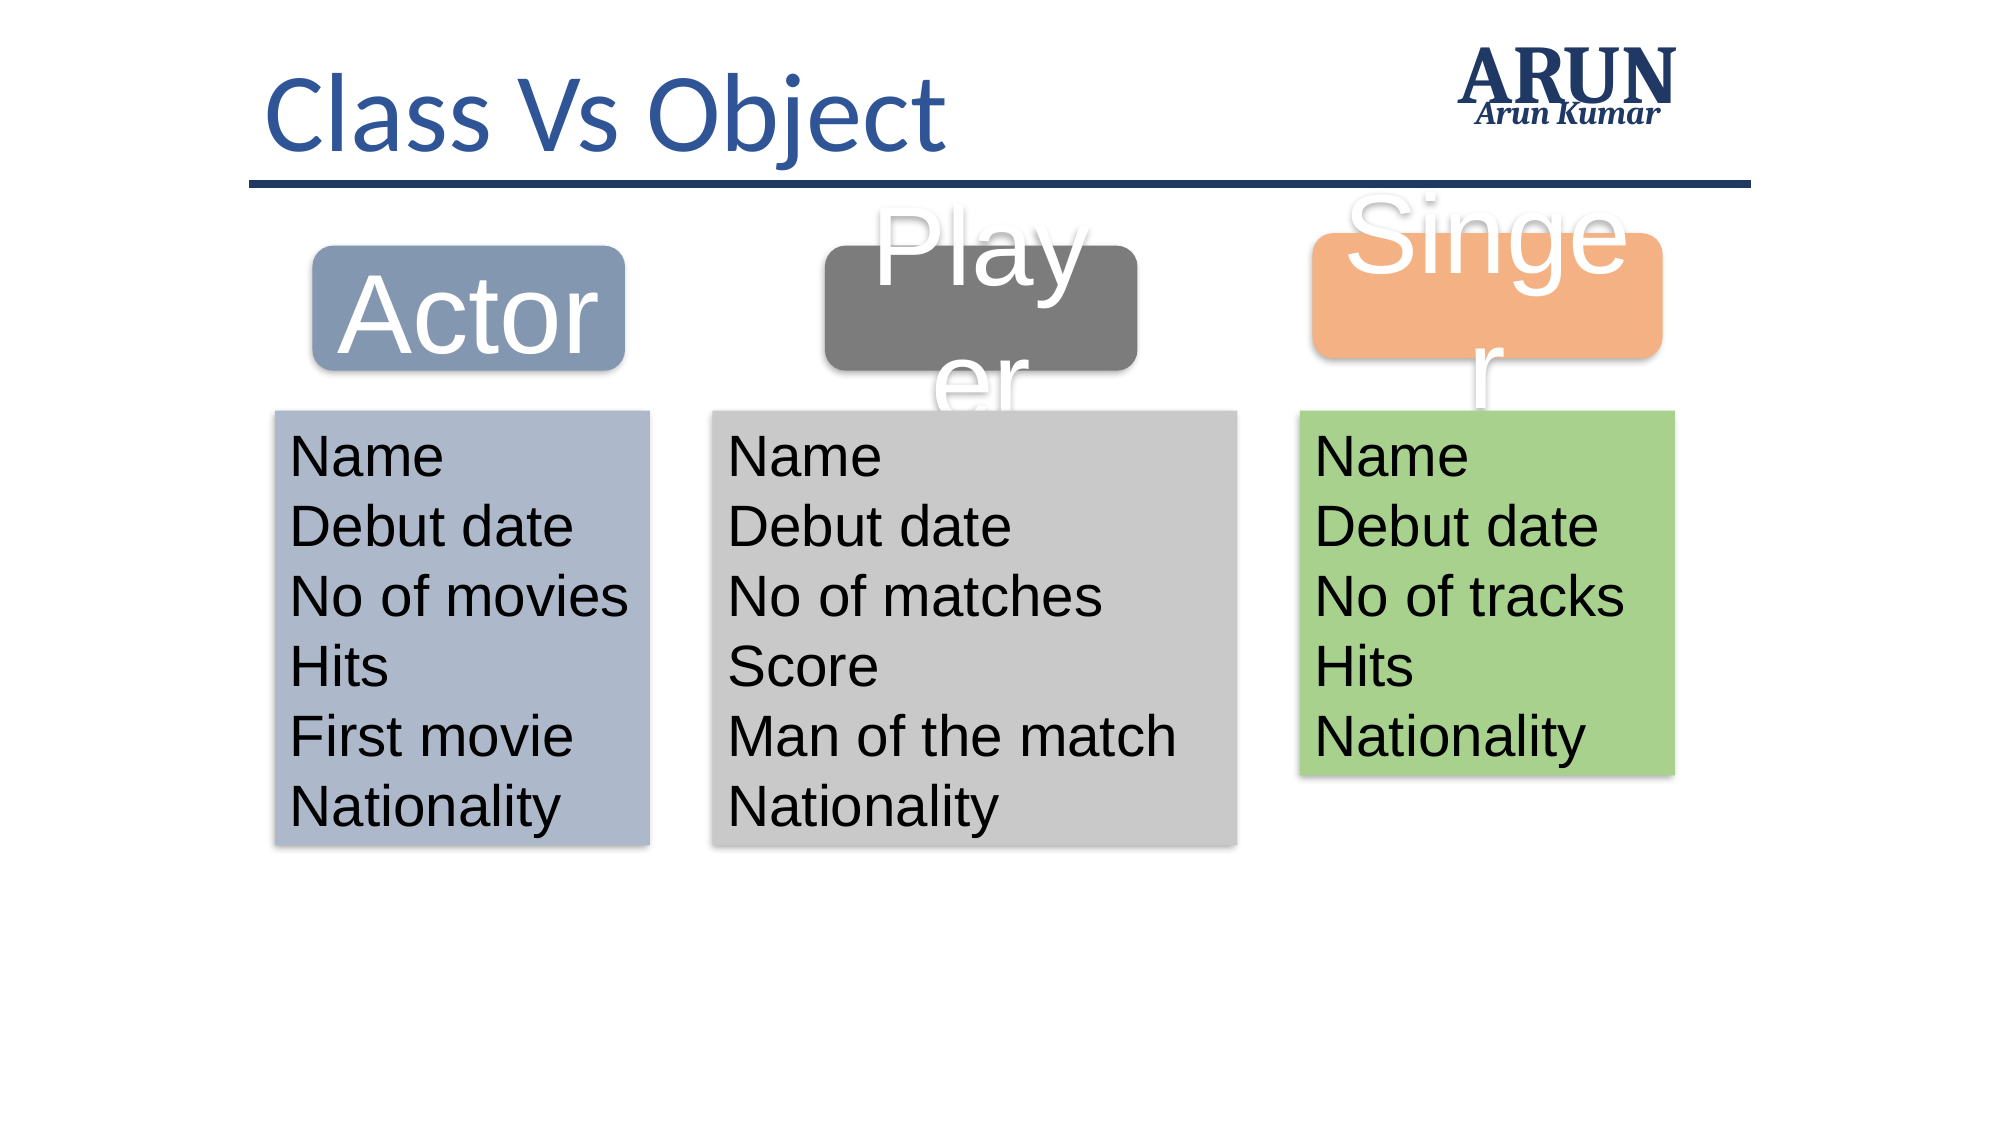

Class Vs Object

ARUN
Arun Kumar

Singer
Actor
Player
Name
Debut date
No of movies
Hits
First movie
Nationality
Name
Debut date
No of matches
Score
Man of the match
Nationality
Name
Debut date
No of tracks
Hits
Nationality